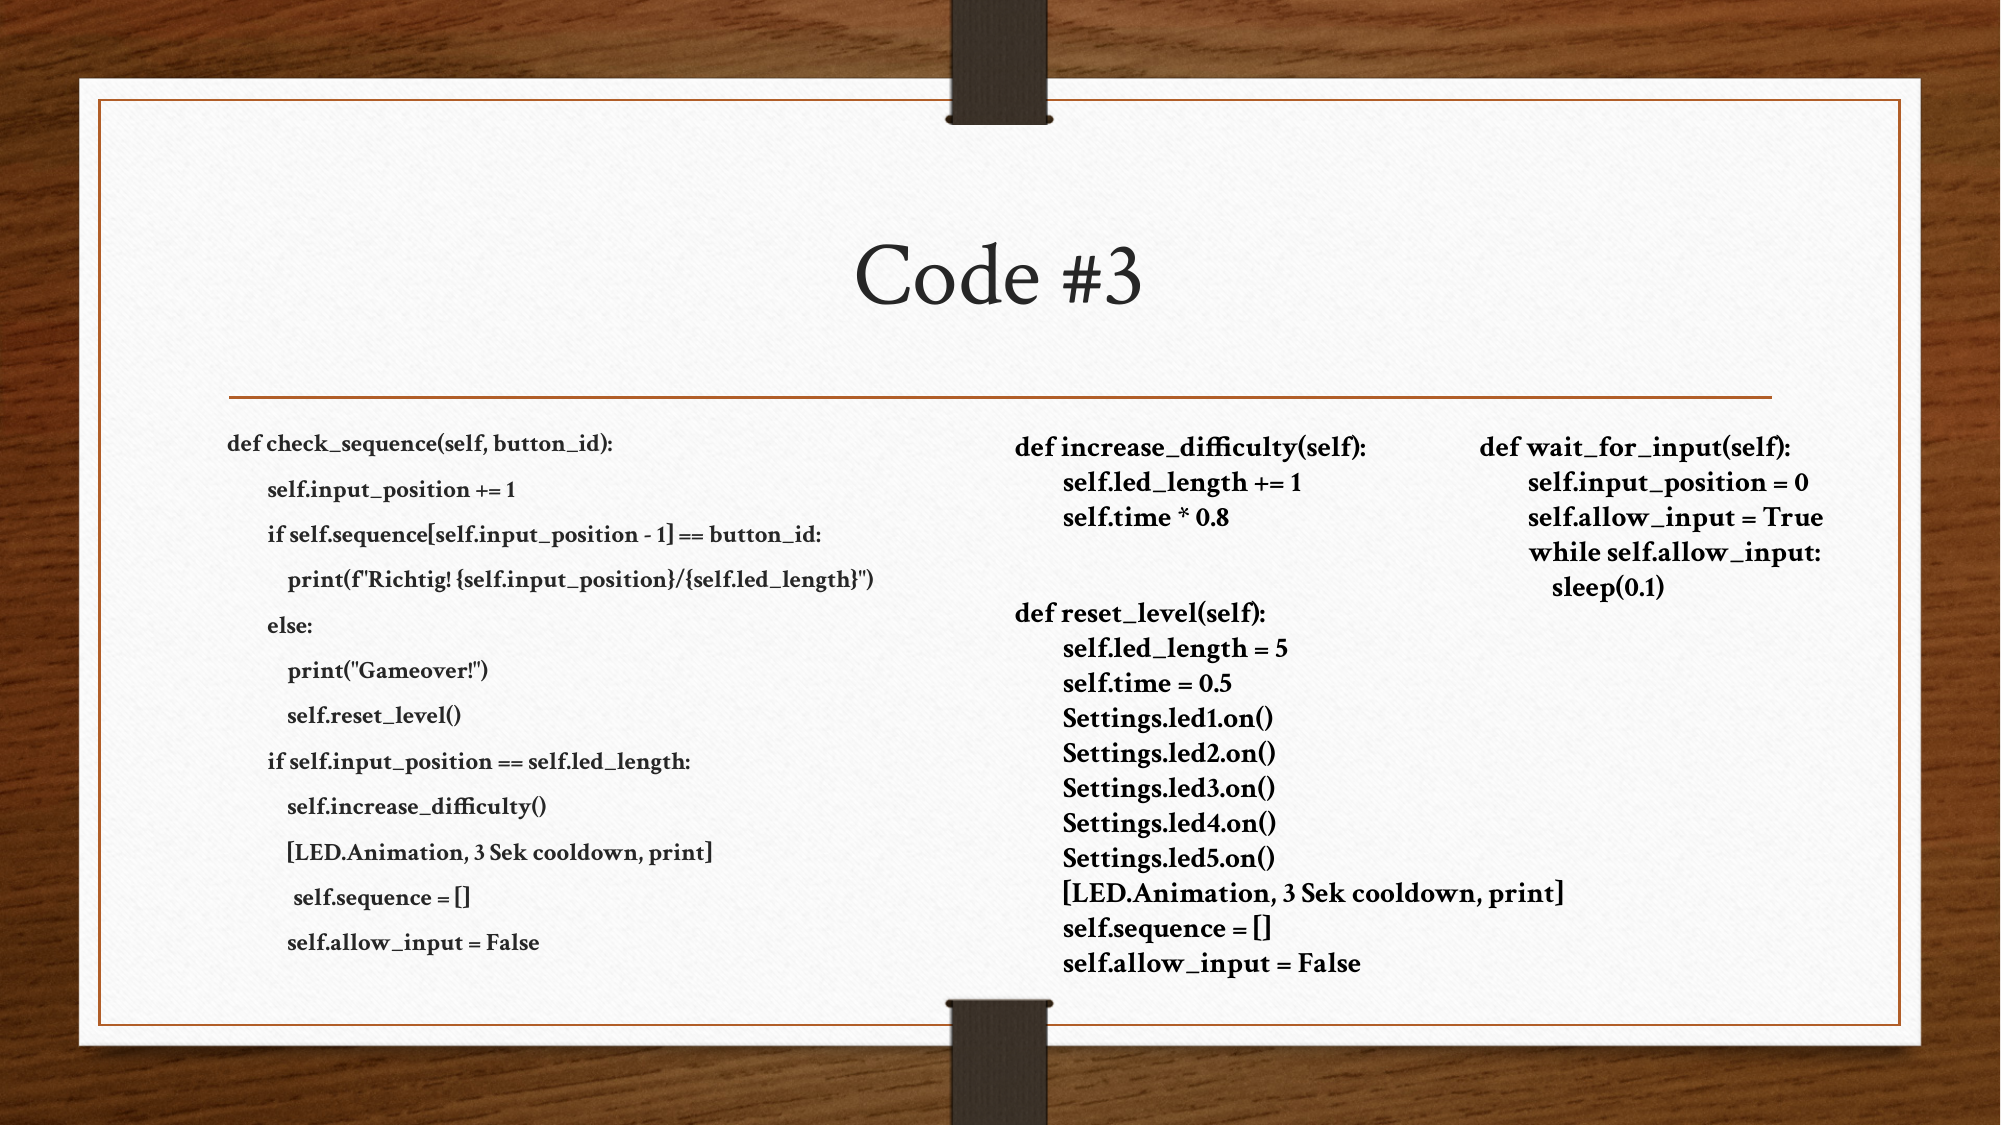

# Code #3
def check_sequence(self, button_id):
        self.input_position += 1
        if self.sequence[self.input_position - 1] == button_id:
            print(f"Richtig! {self.input_position}/{self.led_length}")
        else:
            print("Gameover!")
            self.reset_level()
        if self.input_position == self.led_length:
            self.increase_difficulty()
            [LED.Animation, 3 Sek cooldown, print]
            self.sequence = []
            self.allow_input = False

def increase_difficulty(self):
        self.led_length += 1
        self.time * 0.8

def wait_for_input(self):
        self.input_position = 0
        self.allow_input = True
        while self.allow_input:
            sleep(0.1)

def reset_level(self):
        self.led_length = 5
        self.time = 0.5
        Settings.led1.on()
        Settings.led2.on()
        Settings.led3.on()
        Settings.led4.on()
        Settings.led5.on()
        [LED.Animation, 3 Sek cooldown, print]
        self.sequence = []
        self.allow_input = False